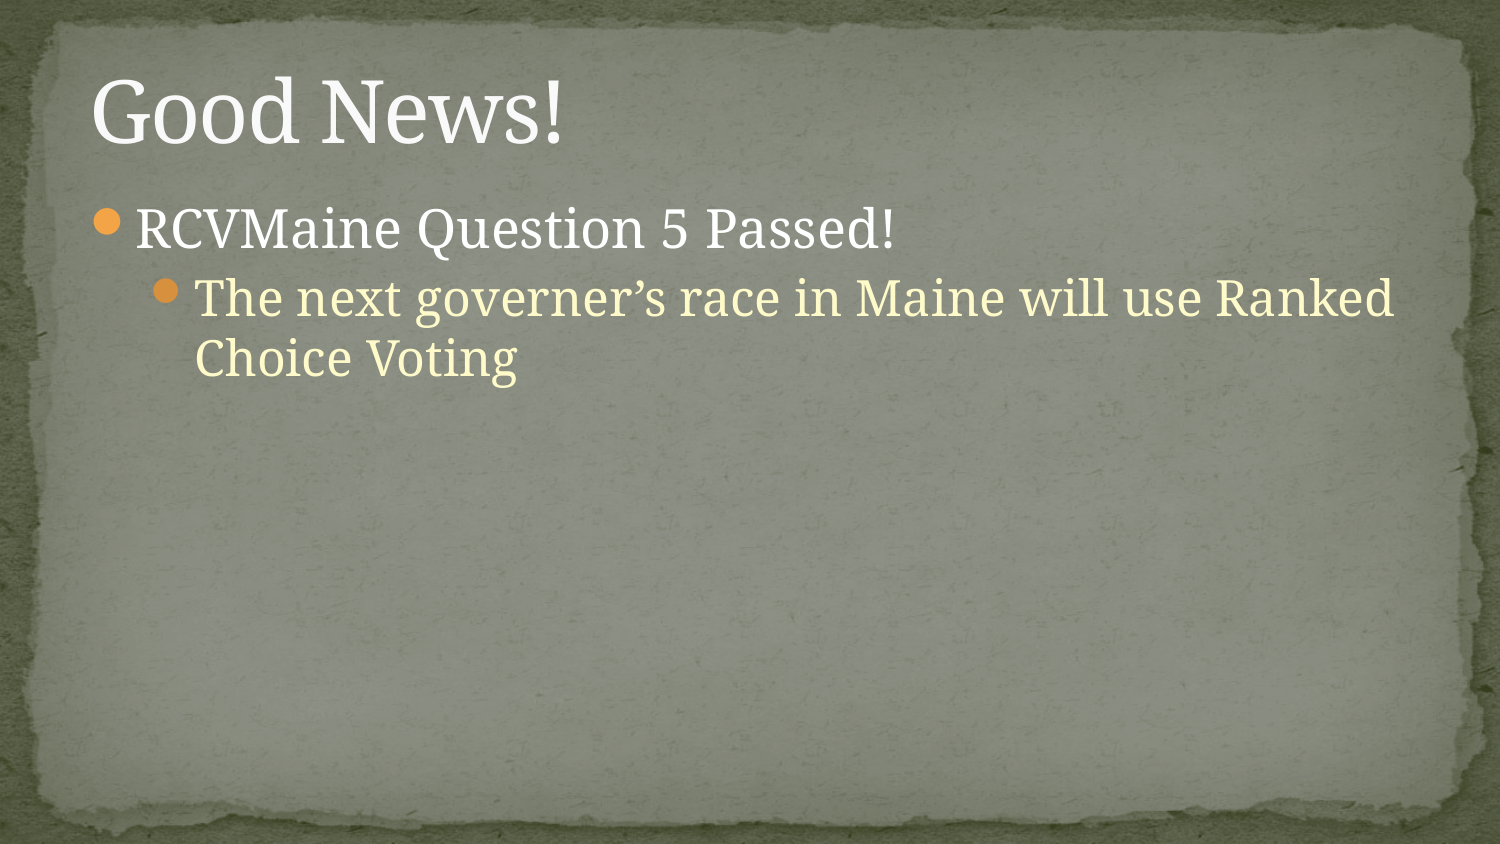

# Good News!
RCVMaine Question 5 Passed!
The next governer’s race in Maine will use Ranked Choice Voting